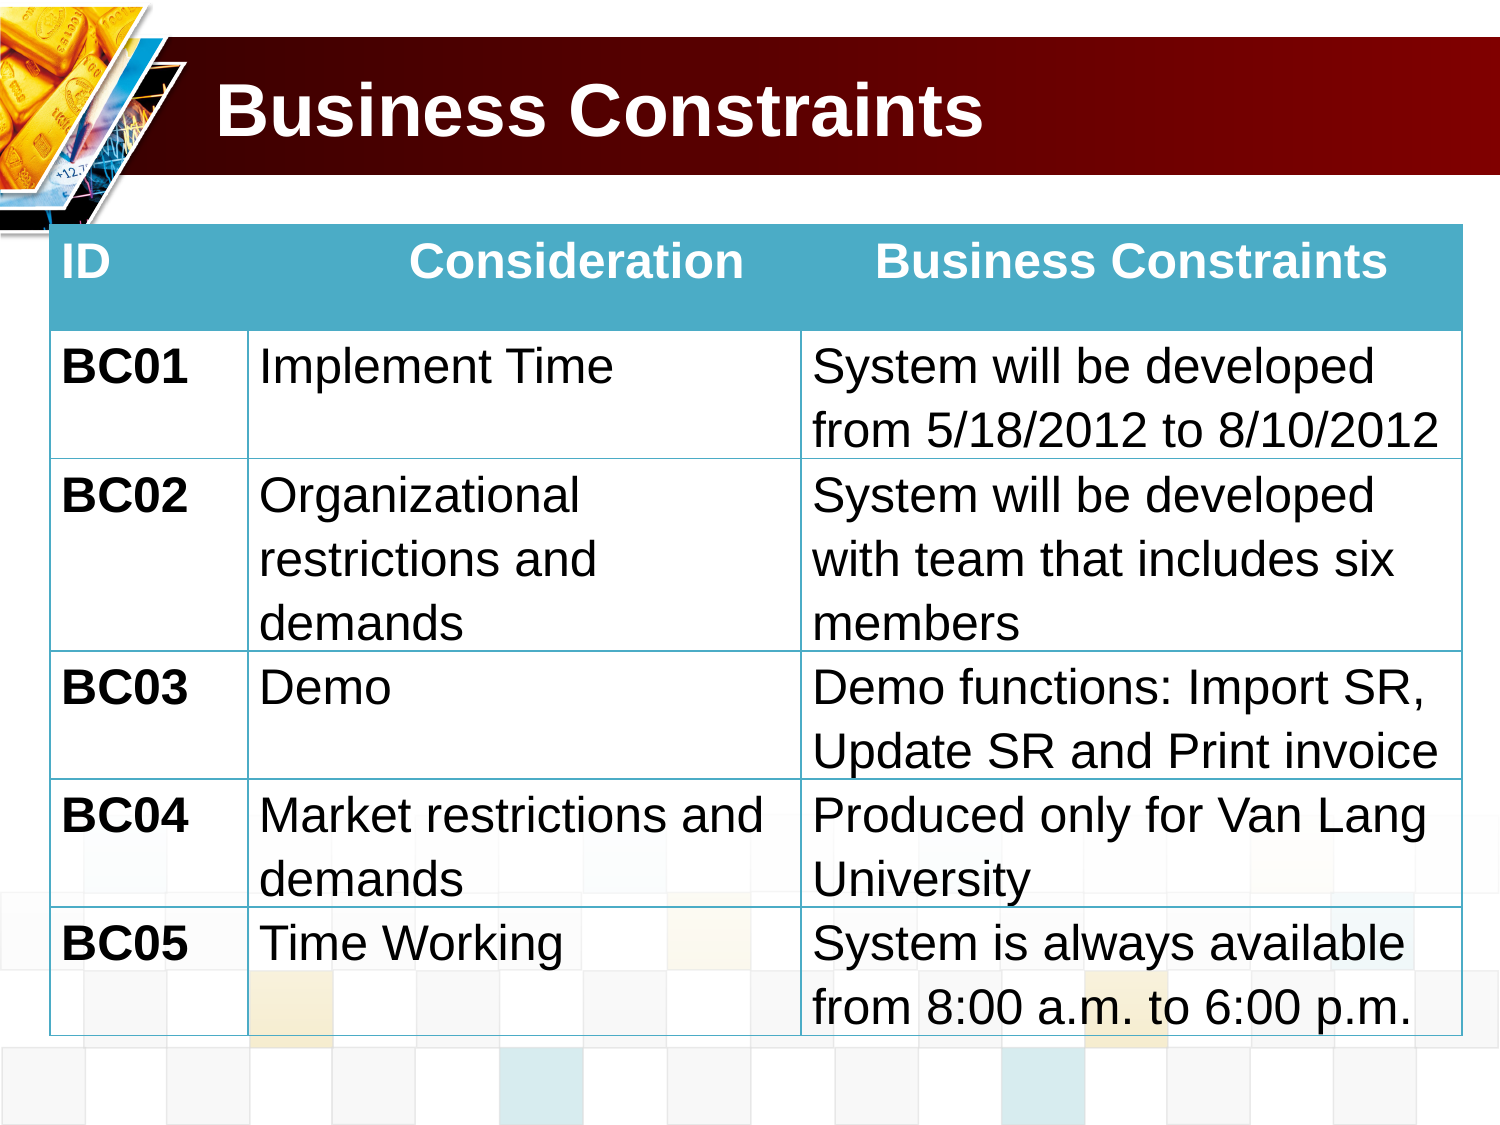

# Business Constraints
| ID | Consideration | Business Constraints |
| --- | --- | --- |
| BC01 | Implement Time | System will be developed from 5/18/2012 to 8/10/2012 |
| BC02 | Organizational restrictions and demands | System will be developed with team that includes six members |
| BC03 | Demo | Demo functions: Import SR, Update SR and Print invoice |
| BC04 | Market restrictions and demands | Produced only for Van Lang University |
| BC05 | Time Working | System is always available from 8:00 a.m. to 6:00 p.m. |